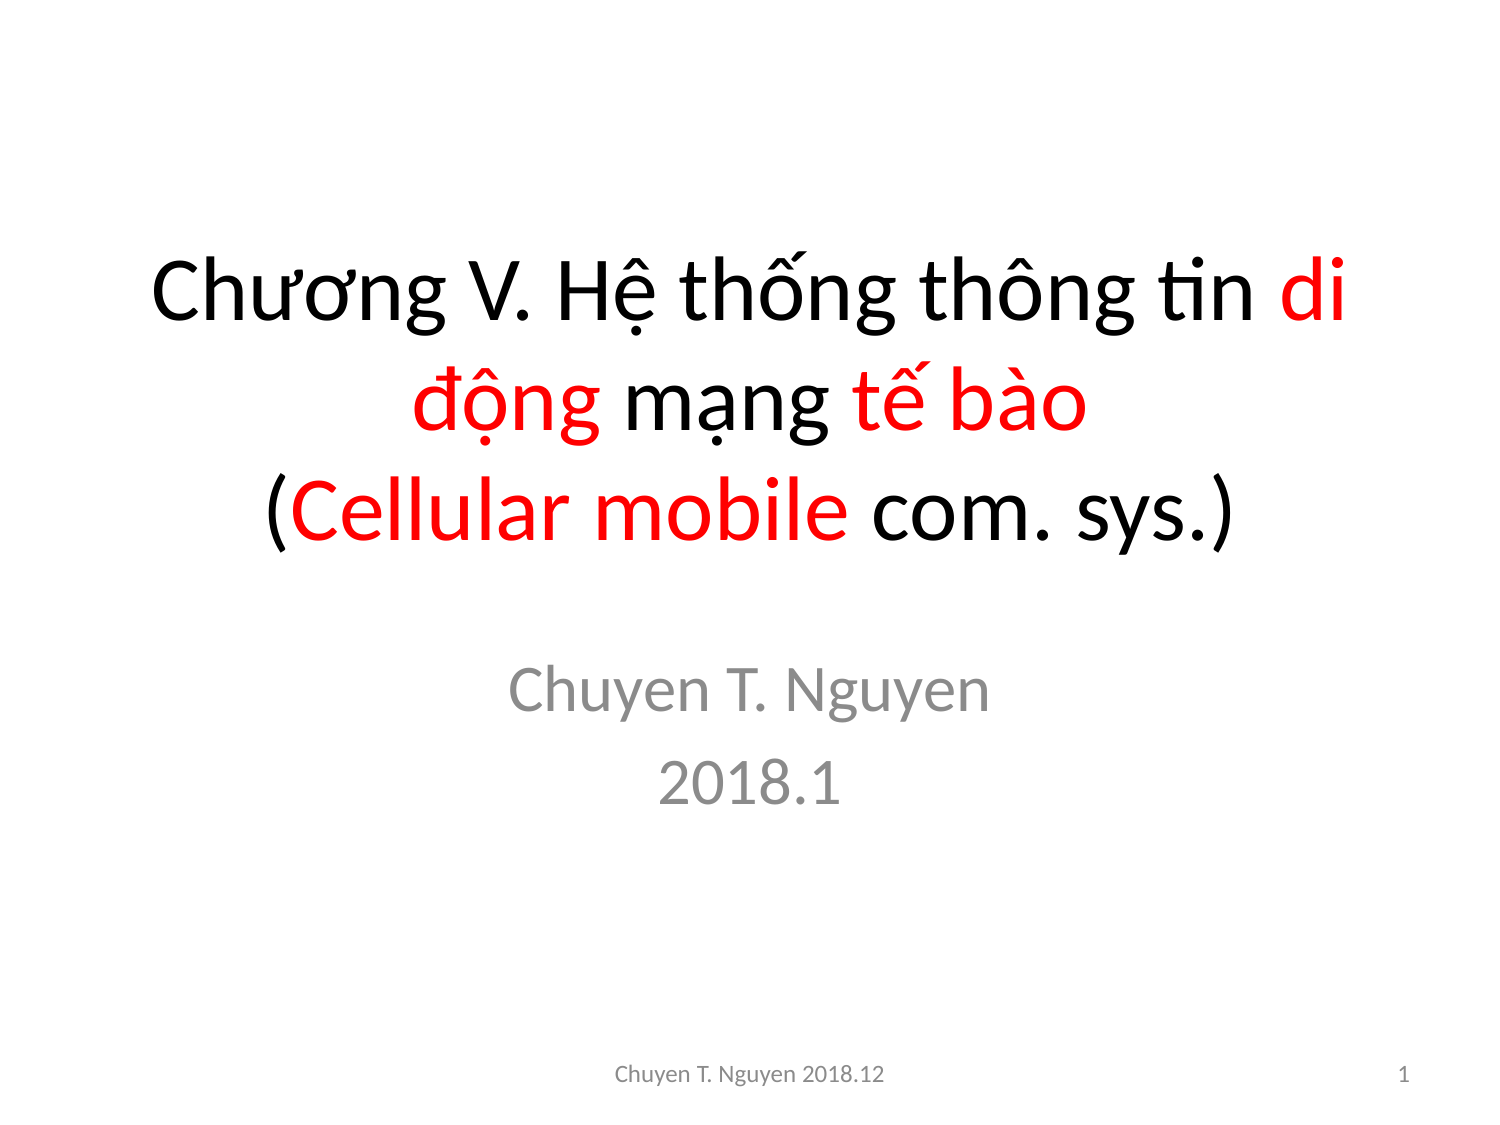

# Chương V. Hệ thống thông tin di động mạng tế bào (Cellular mobile com. sys.)
Chuyen T. Nguyen
2018.1
Chuyen T. Nguyen 2018.12
1